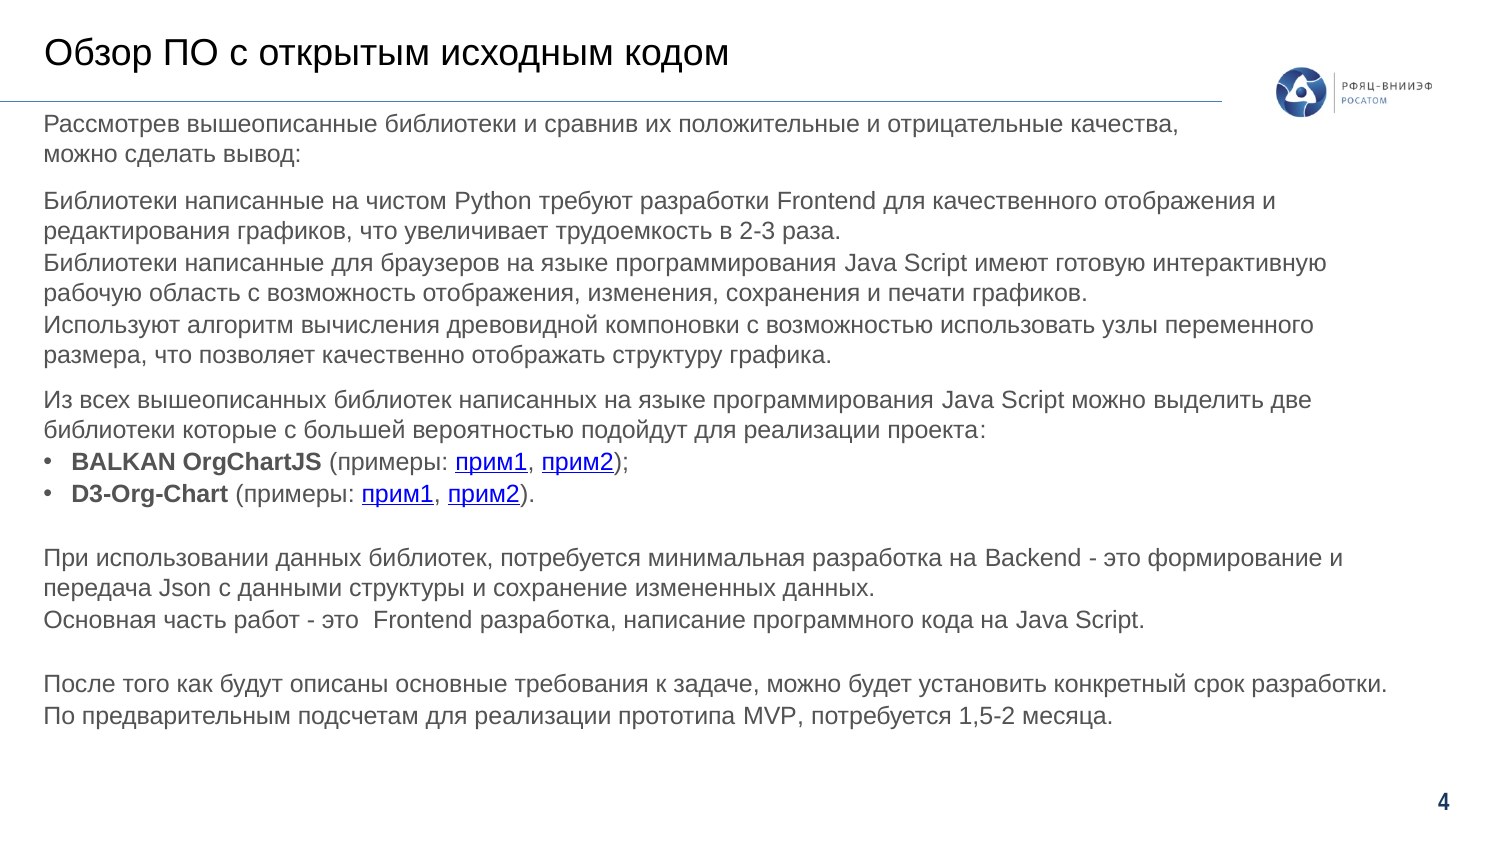

Обзор ПО с открытым исходным кодом
Рассмотрев вышеописанные библиотеки и сравнив их положительные и отрицательные качества, можно сделать вывод:
Библиотеки написанные на чистом Python требуют разработки Frontend для качественного отображения и редактирования графиков, что увеличивает трудоемкость в 2-3 раза.
Библиотеки написанные для браузеров на языке программирования Java Script имеют готовую интерактивную рабочую область с возможность отображения, изменения, сохранения и печати графиков.
Используют алгоритм вычисления древовидной компоновки с возможностью использовать узлы переменного размера, что позволяет качественно отображать структуру графика.
Из всех вышеописанных библиотек написанных на языке программирования Java Script можно выделить две библиотеки которые с большей вероятностью подойдут для реализации проекта:
BALKAN OrgChartJS (примеры: прим1, прим2);
D3-Org-Chart (примеры: прим1, прим2).

При использовании данных библиотек, потребуется минимальная разработка на Backend - это формирование и передача Json с данными структуры и сохранение измененных данных.
Основная часть работ - это  Frontend разработка, написание программного кода на Java Script.

После того как будут описаны основные требования к задаче, можно будет установить конкретный срок разработки.
По предварительным подсчетам для реализации прототипа MVP, потребуется 1,5-2 месяца.
4